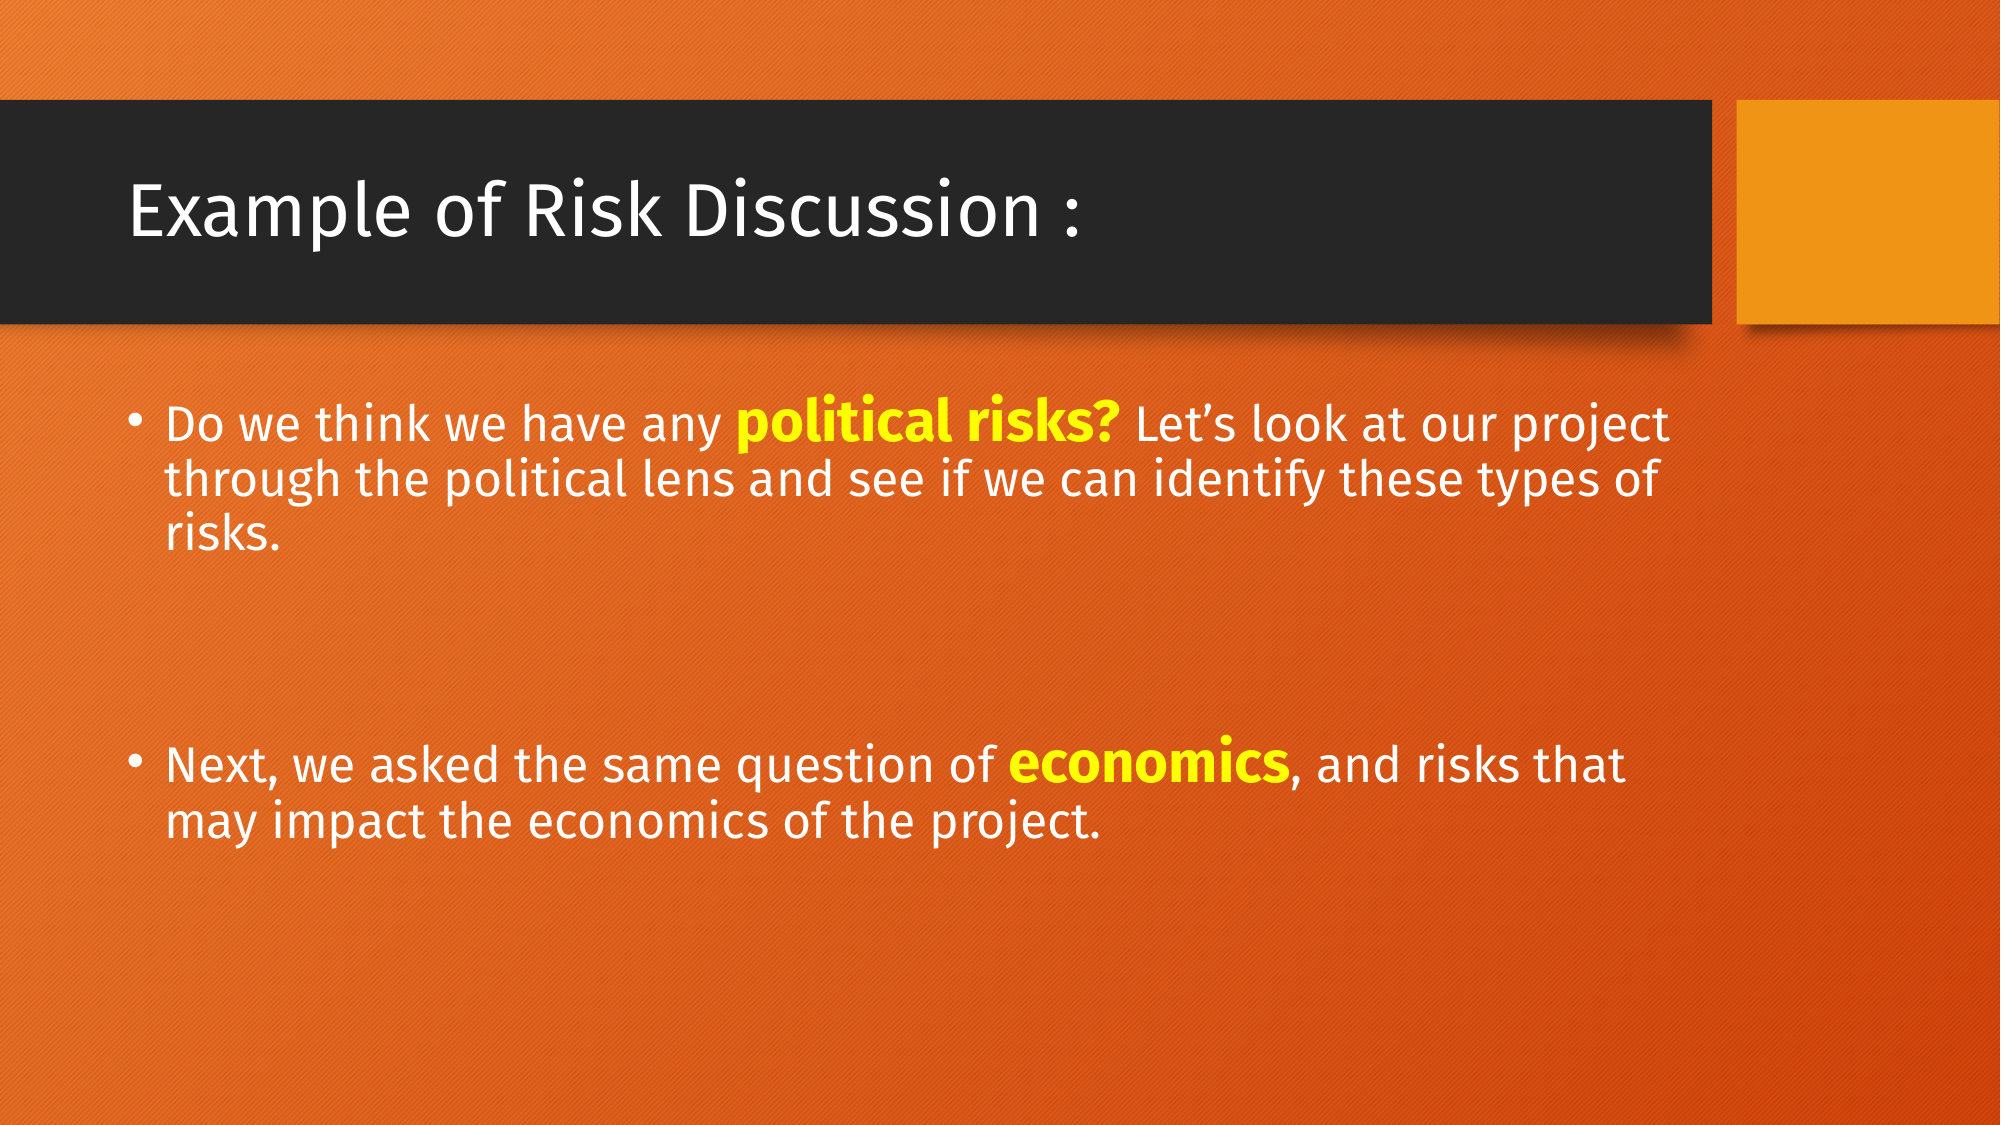

# Example of Risk Discussion :
Do we think we have any political risks? Let’s look at our project through the political lens and see if we can identify these types of risks.

Next, we asked the same question of economics, and risks that may impact the economics of the project.